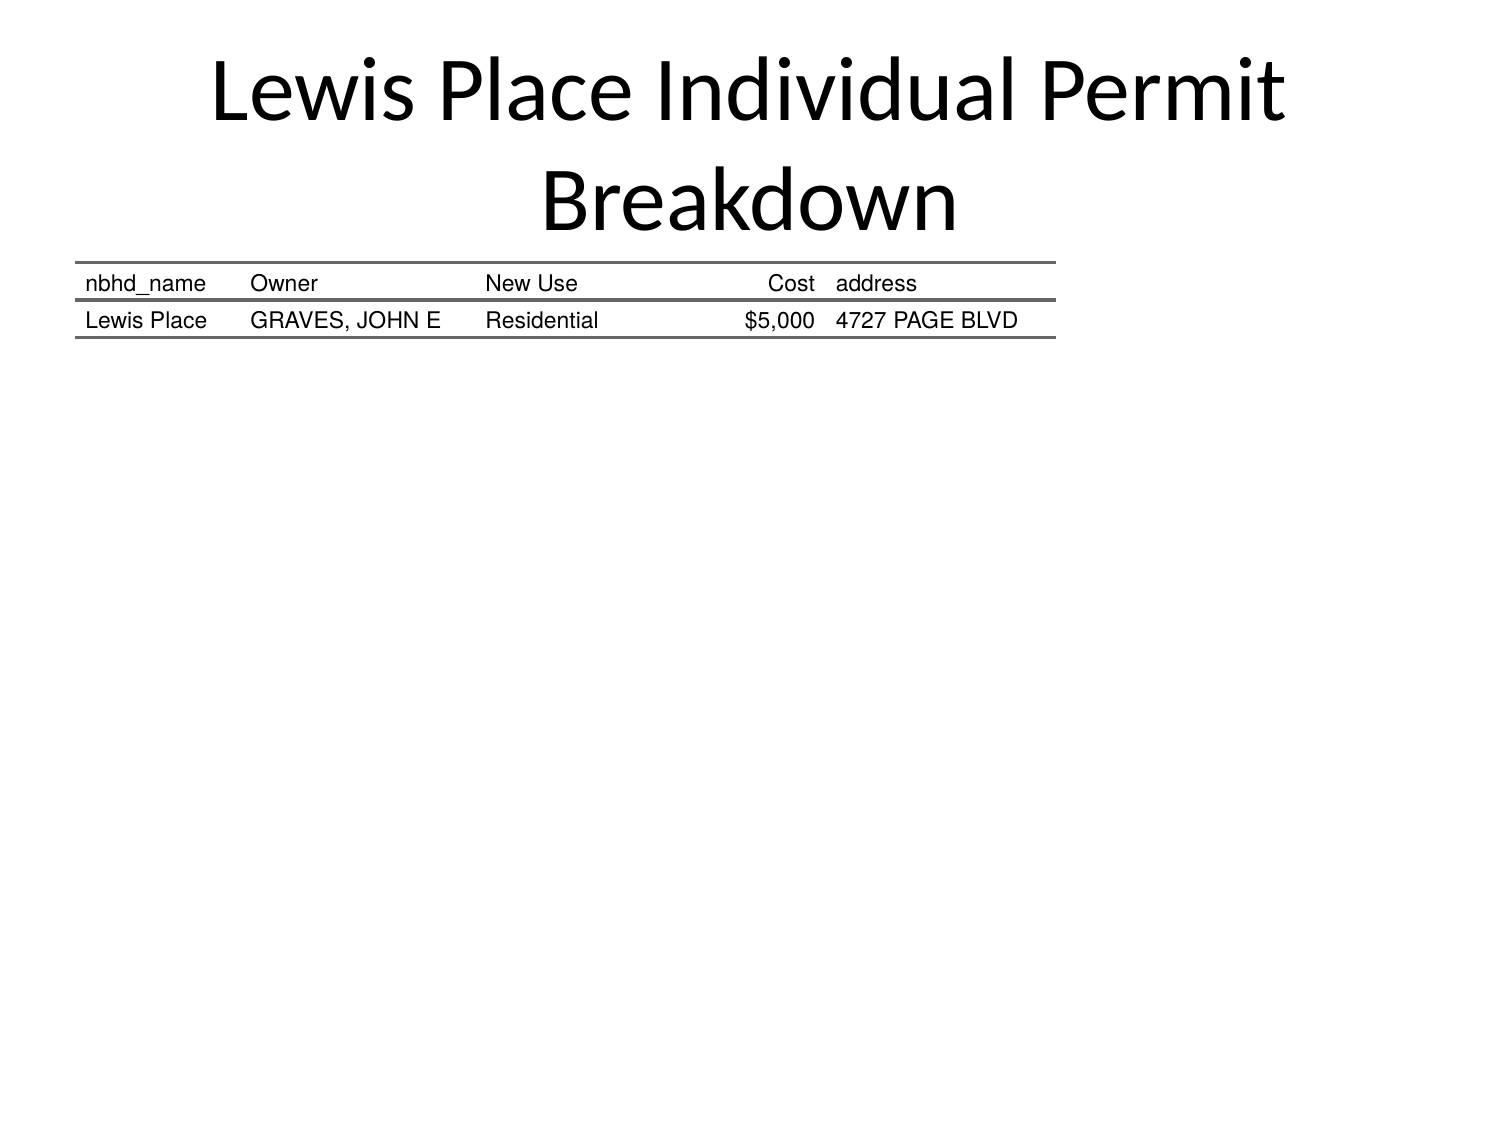

# Lewis Place Individual Permit Breakdown
| nbhd\_name | Owner | New Use | Cost | address |
| --- | --- | --- | --- | --- |
| Lewis Place | GRAVES, JOHN E | Residential | $5,000 | 4727 PAGE BLVD |